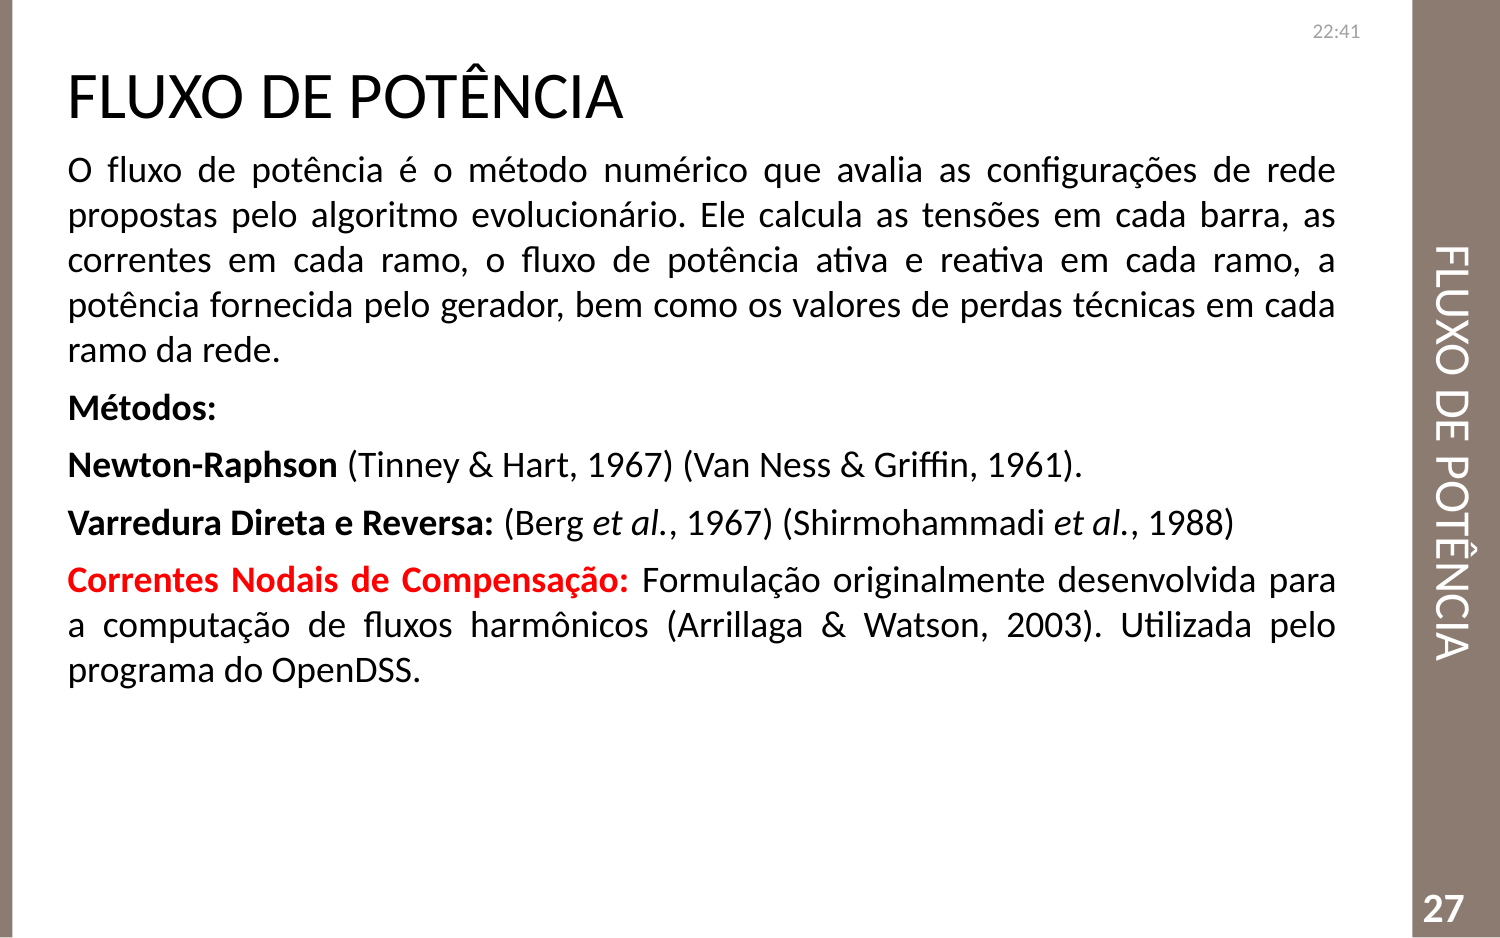

Fluxo de Potência
22:41
# Fluxo de Potência
O fluxo de potência é o método numérico que avalia as configurações de rede propostas pelo algoritmo evolucionário. Ele calcula as tensões em cada barra, as correntes em cada ramo, o fluxo de potência ativa e reativa em cada ramo, a potência fornecida pelo gerador, bem como os valores de perdas técnicas em cada ramo da rede.
Métodos:
Newton-Raphson (Tinney & Hart, 1967) (Van Ness & Griffin, 1961).
Varredura Direta e Reversa: (Berg et al., 1967) (Shirmohammadi et al., 1988)
Correntes Nodais de Compensação: Formulação originalmente desenvolvida para a computação de fluxos harmônicos (Arrillaga & Watson, 2003). Utilizada pelo programa do OpenDSS.
27